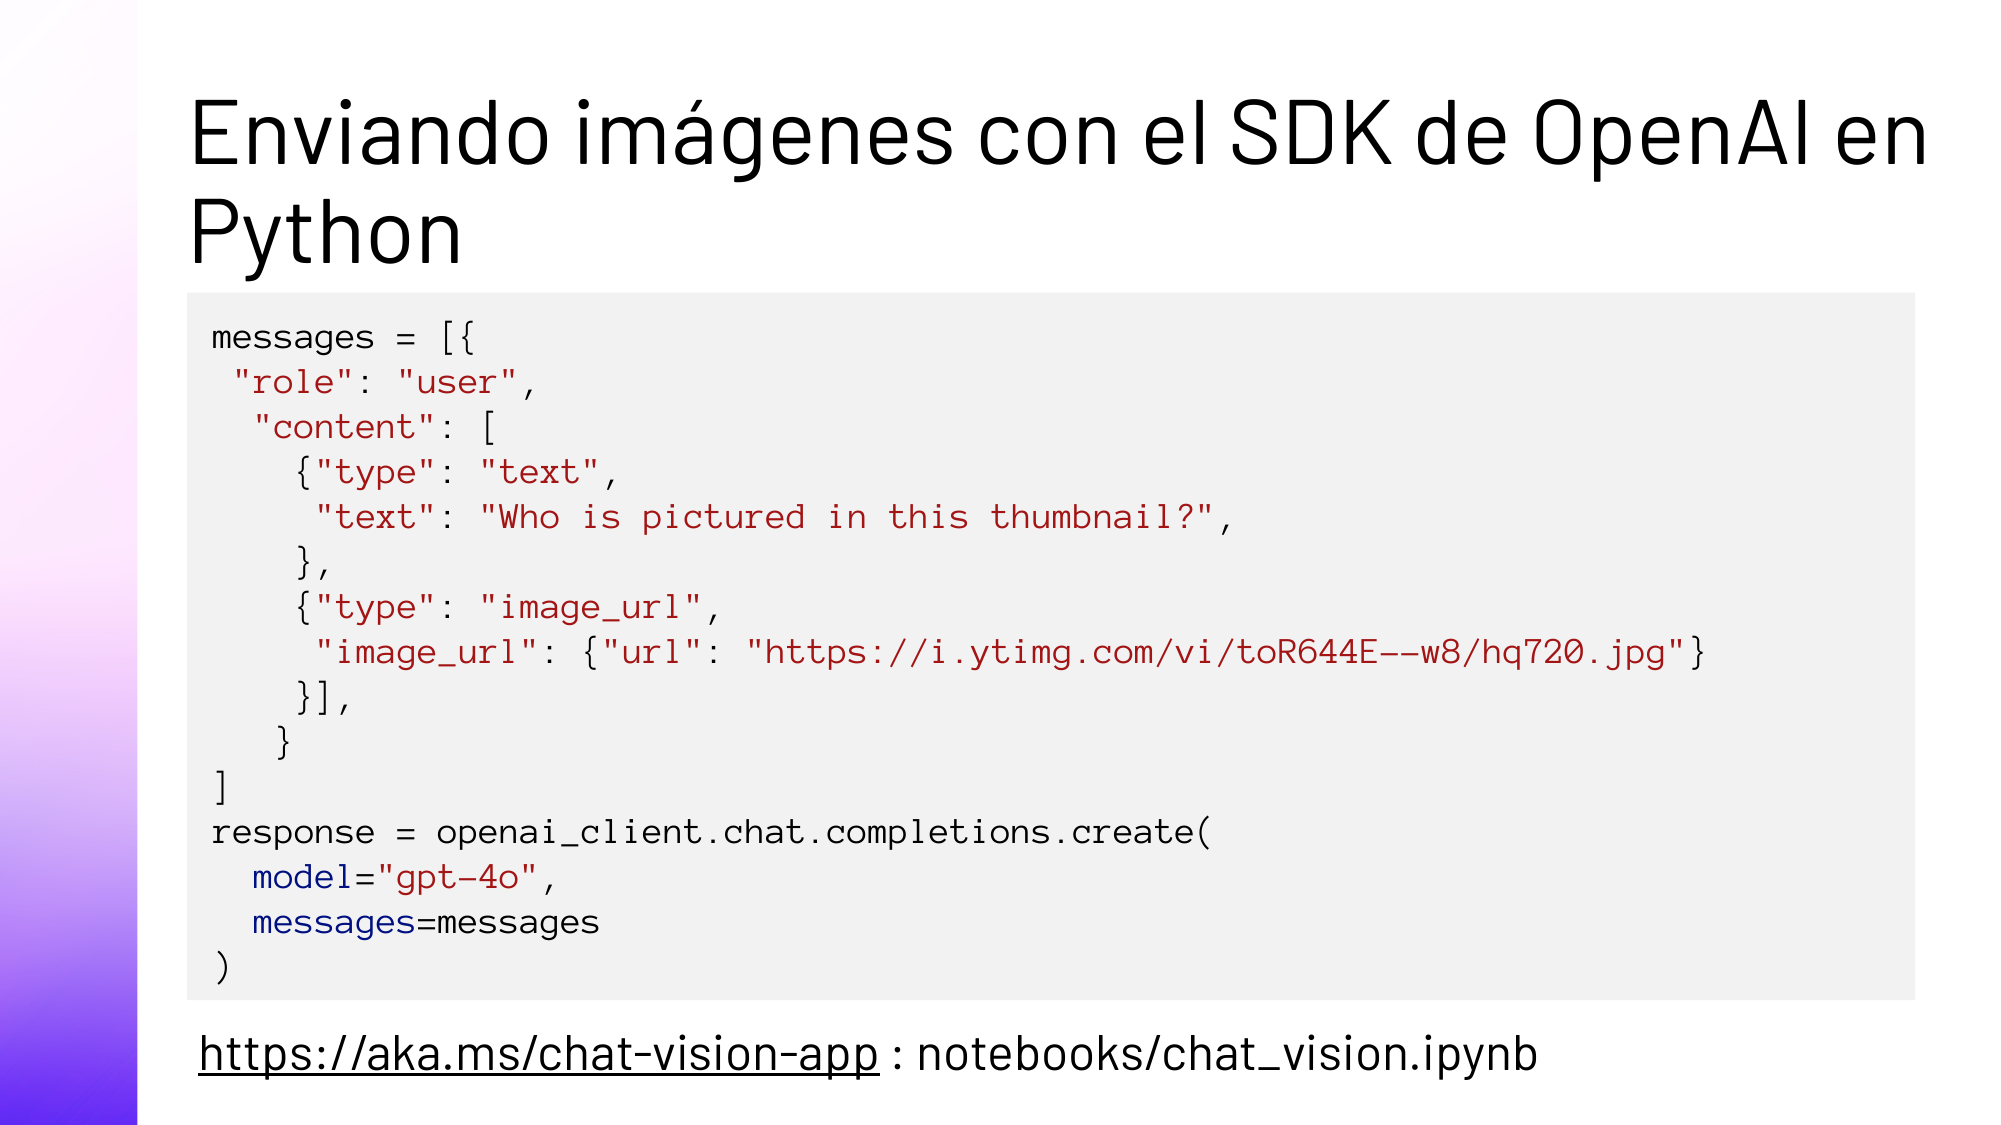

# Enviando imágenes con el SDK de OpenAI en Python

messages = [{
 "role": "user",
  "content": [
    {"type": "text",
     "text": "Who is pictured in this thumbnail?",
    },
    {"type": "image_url",
     "image_url": {"url": "https://i.ytimg.com/vi/toR644E--w8/hq720.jpg"}
    }],
   }
]
response = openai_client.chat.completions.create(
  model="gpt-4o",
  messages=messages
)
https://aka.ms/chat-vision-app : notebooks/chat_vision.ipynb